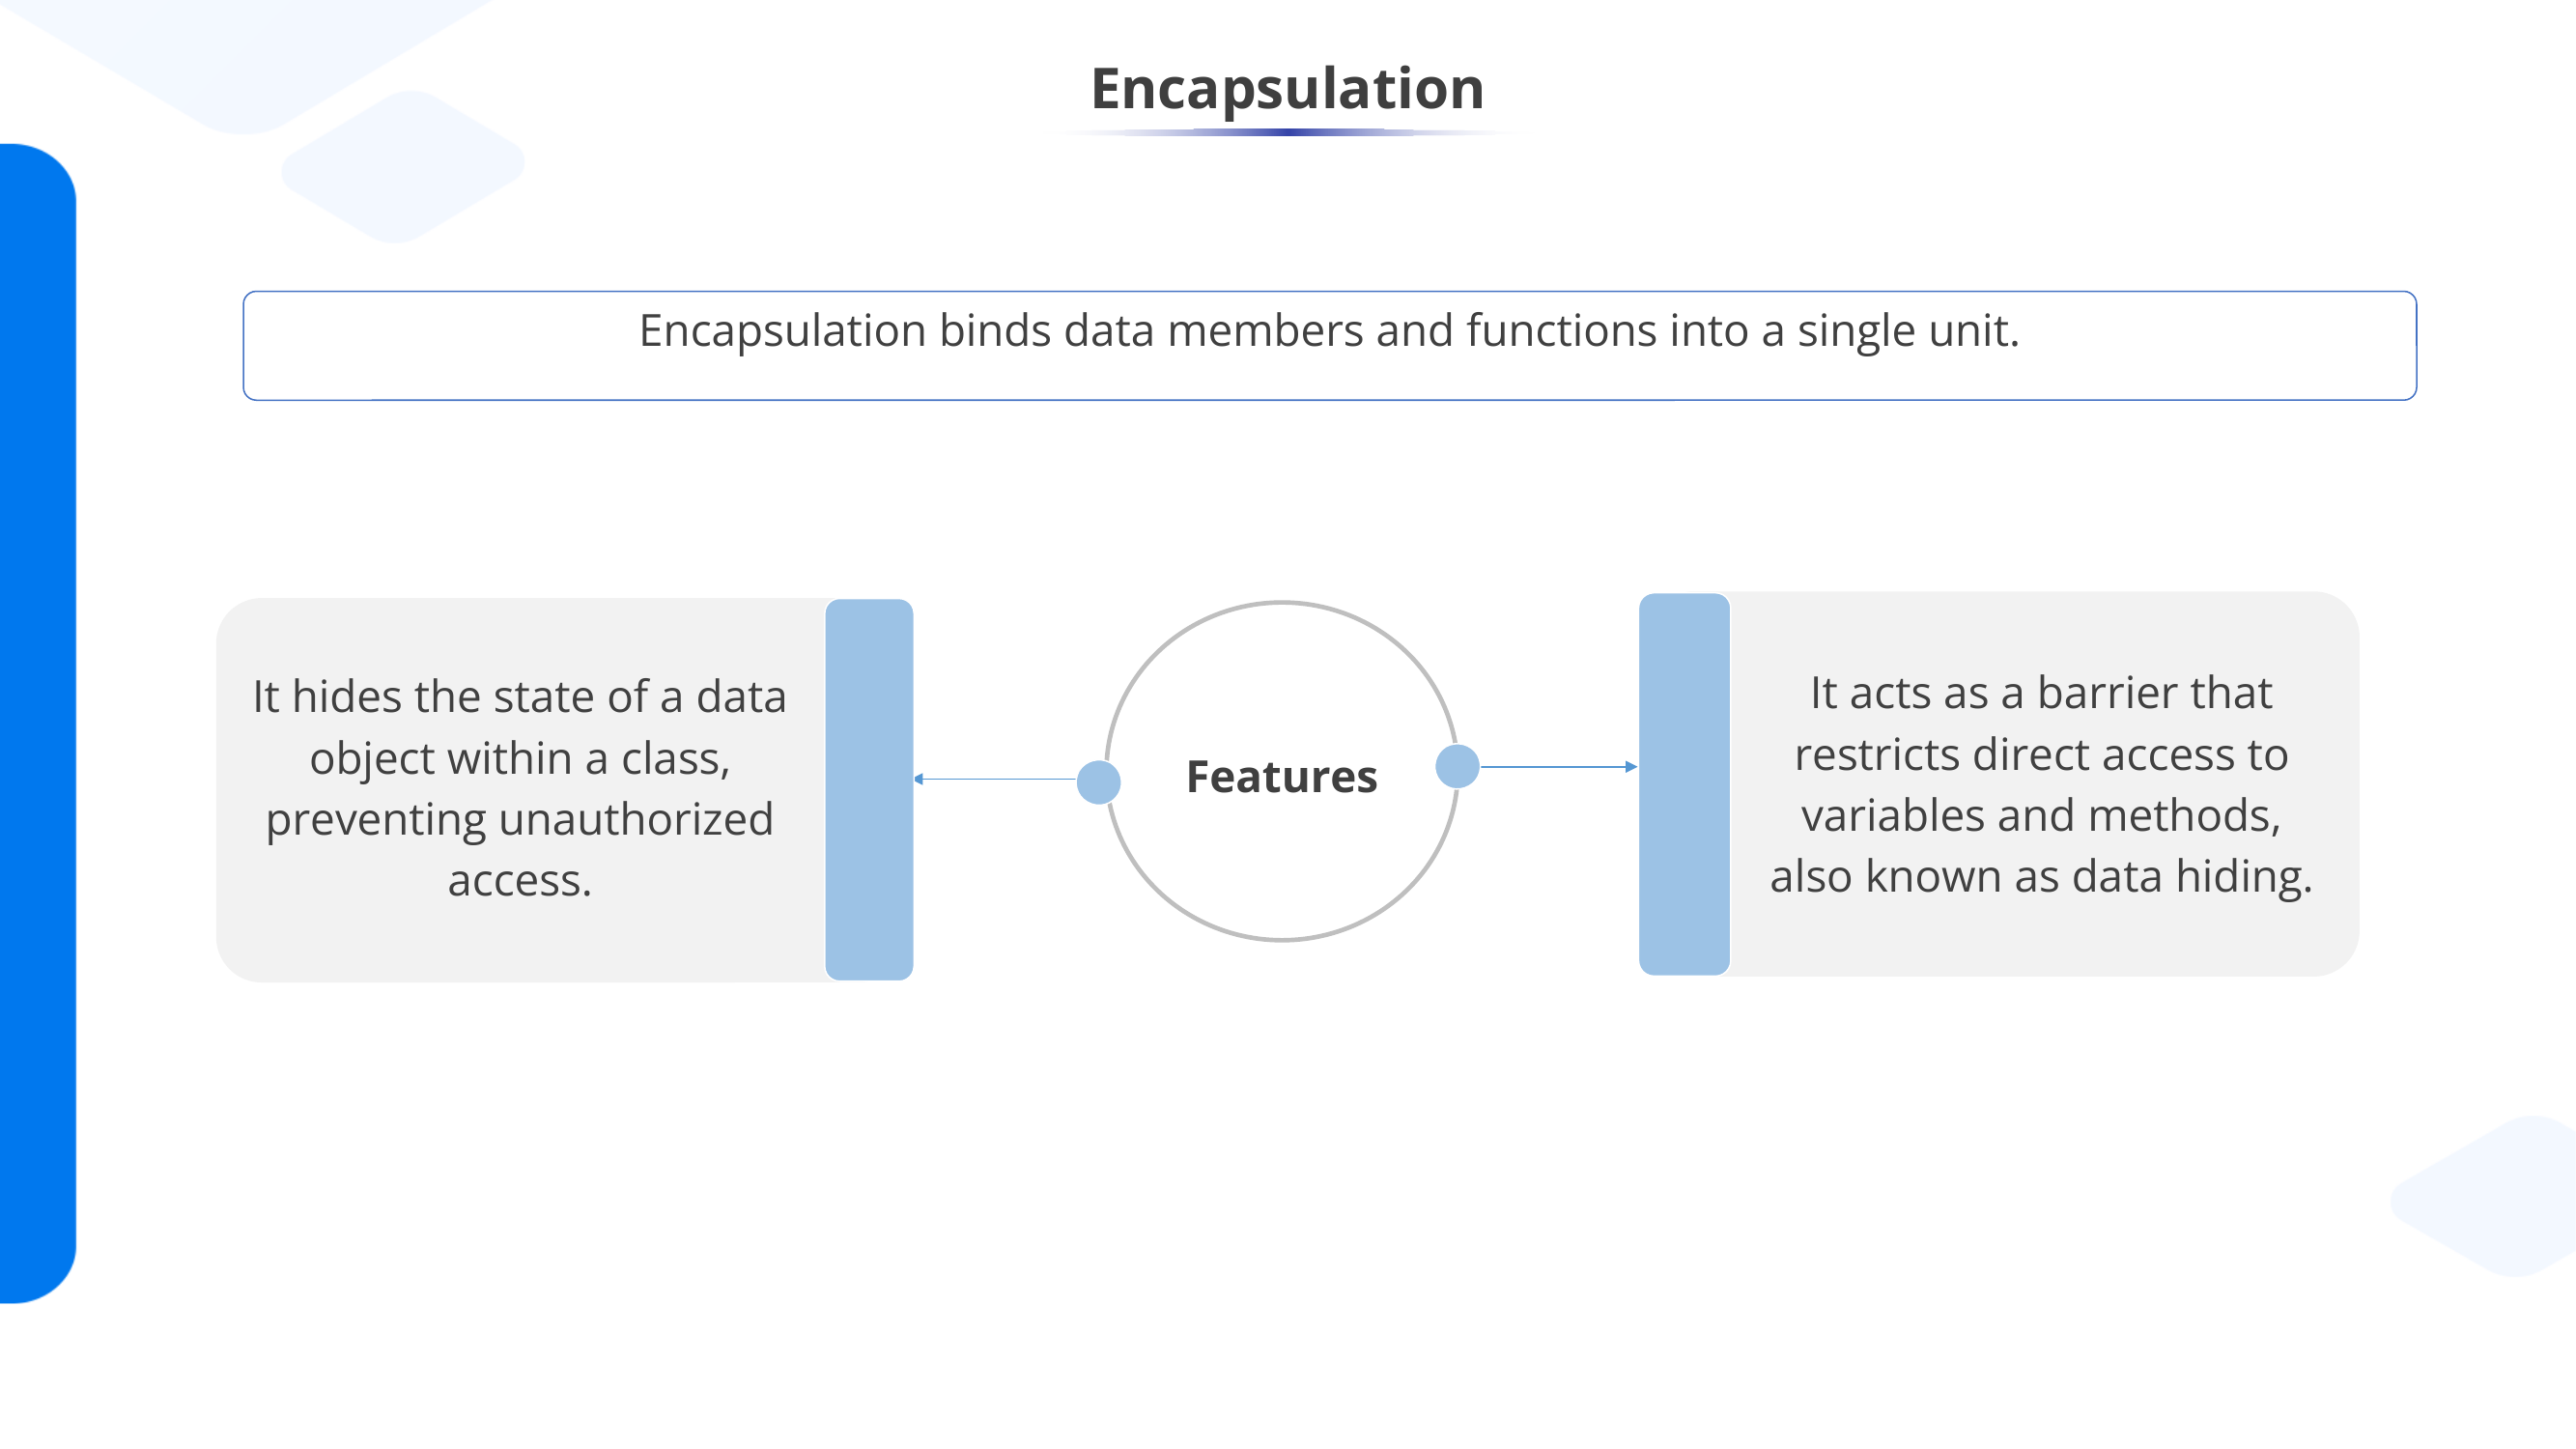

Encapsulation

Encapsulation binds data members and functions into a single unit.

Features

It acts as a barrier that restricts direct access to variables and methods, also known as data hiding.
It hides the state of a data object within a class, preventing unauthorized access.